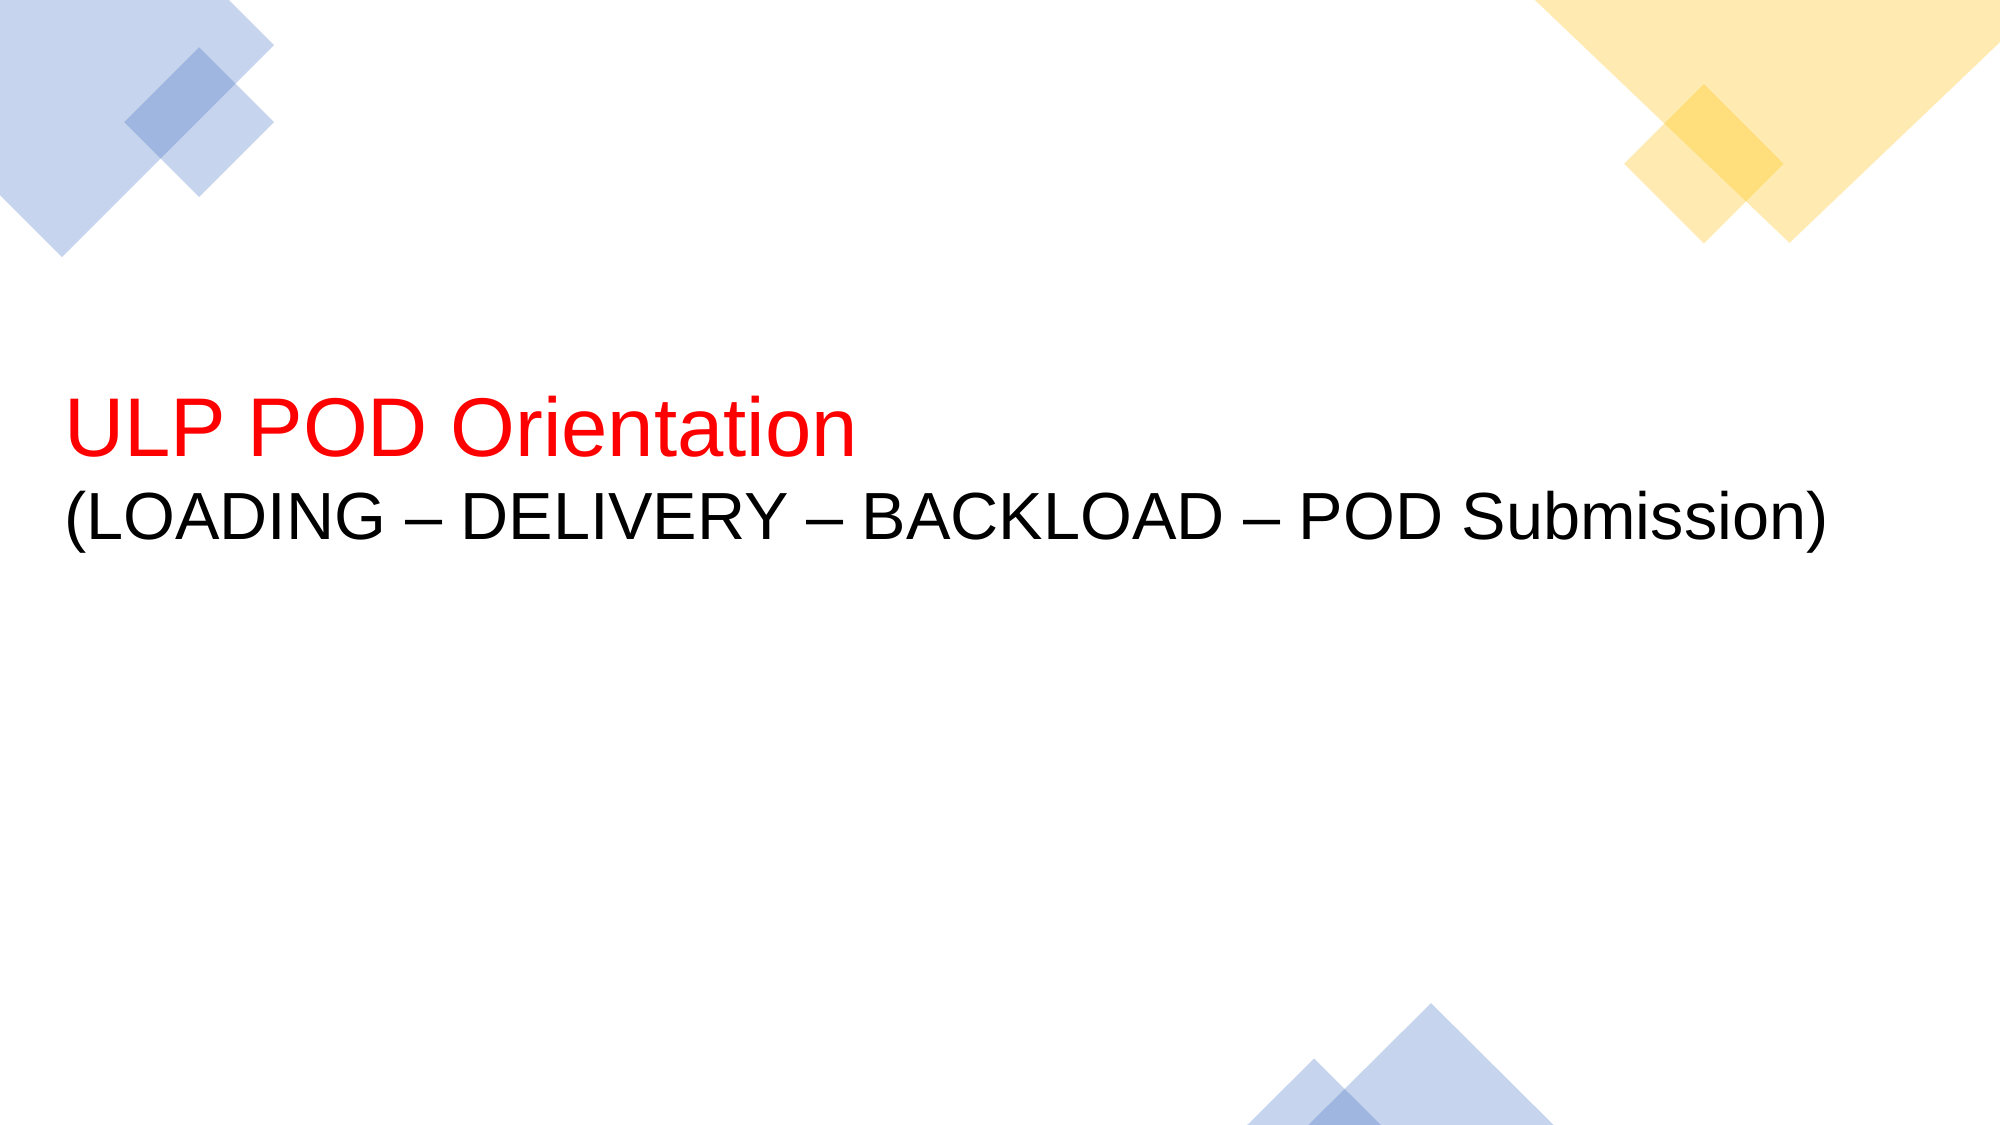

ULP POD Orientation
(LOADING – DELIVERY – BACKLOAD – POD Submission)